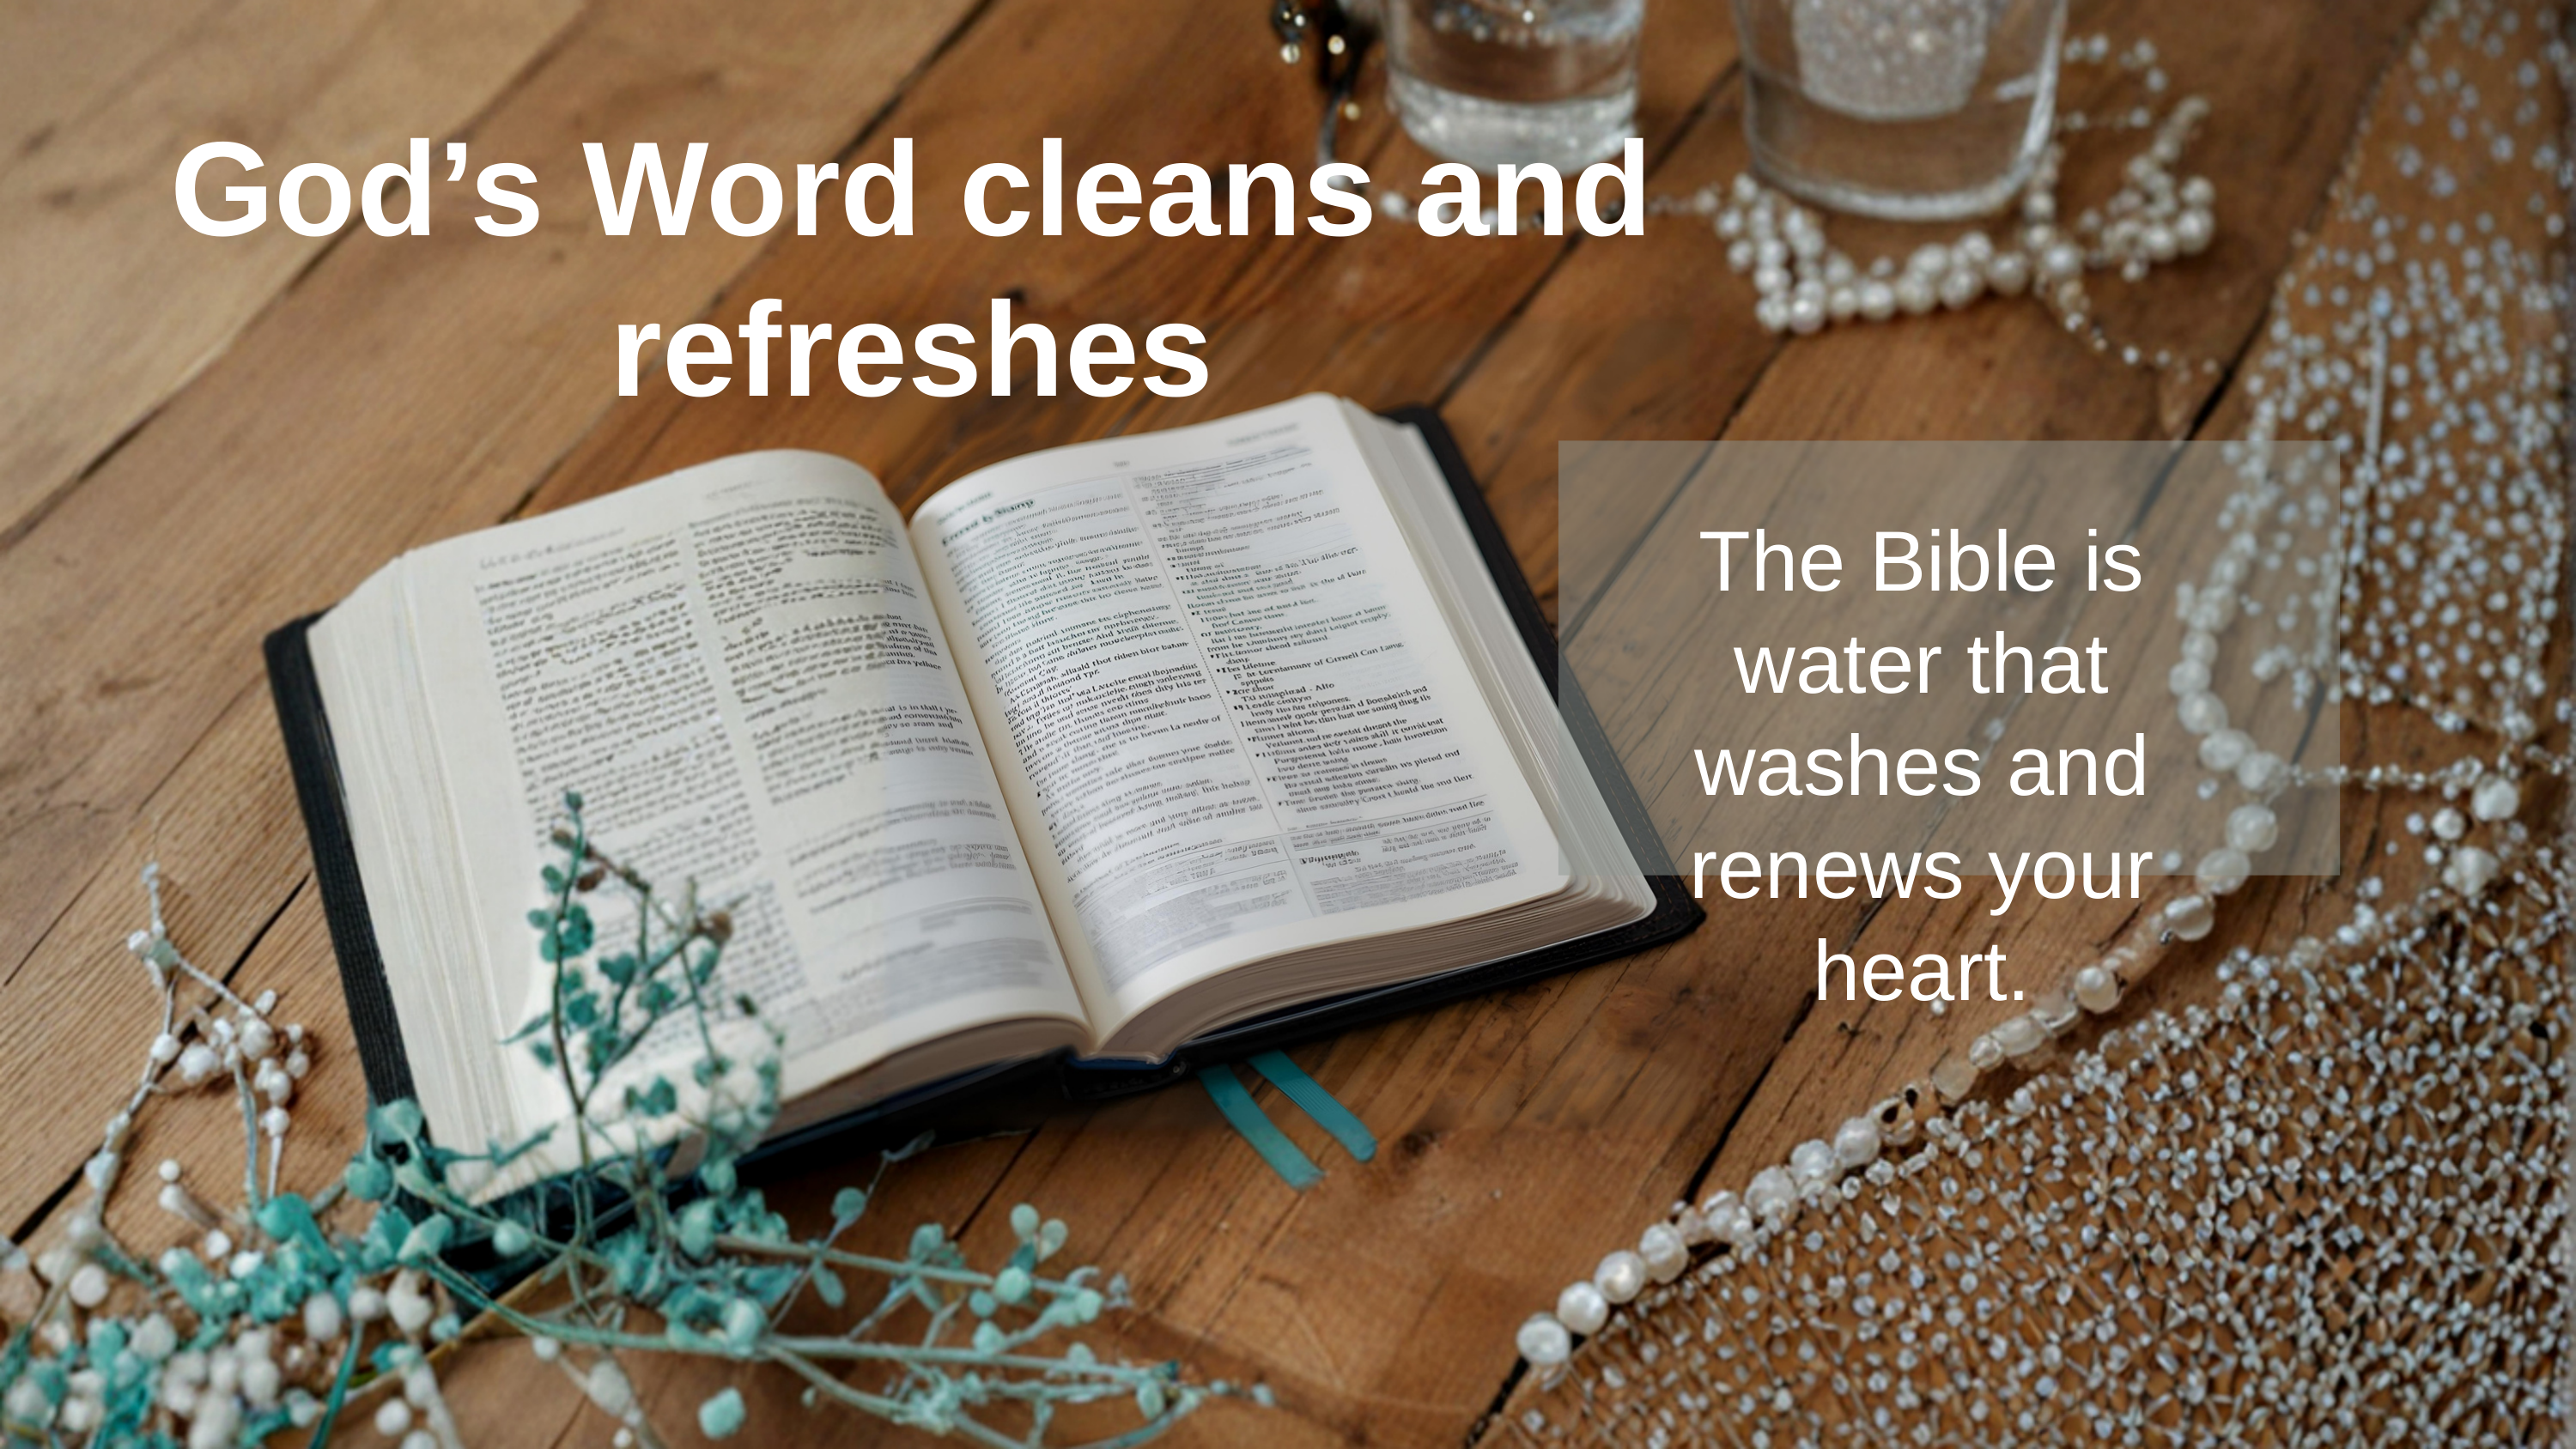

God’s Word cleans and refreshes

The Bible is water that washes and renews your heart.